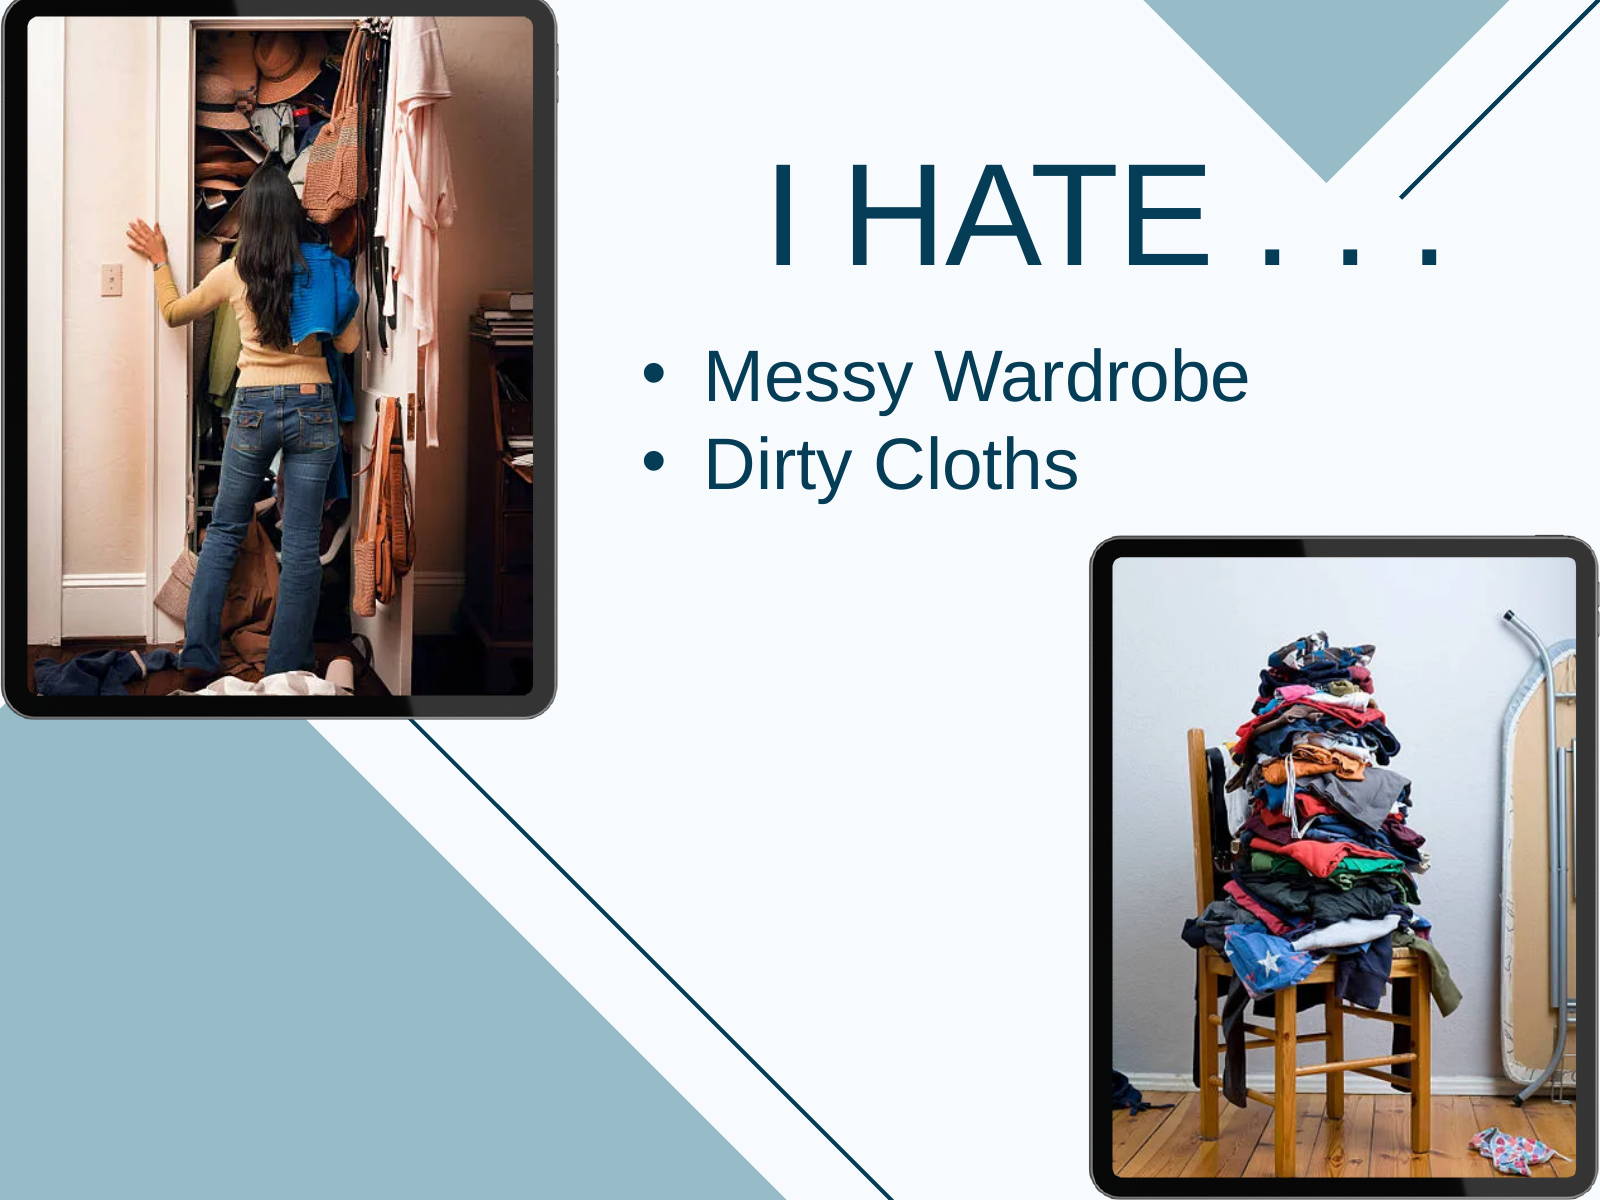

I HATE . . .
Messy Wardrobe
Dirty Cloths